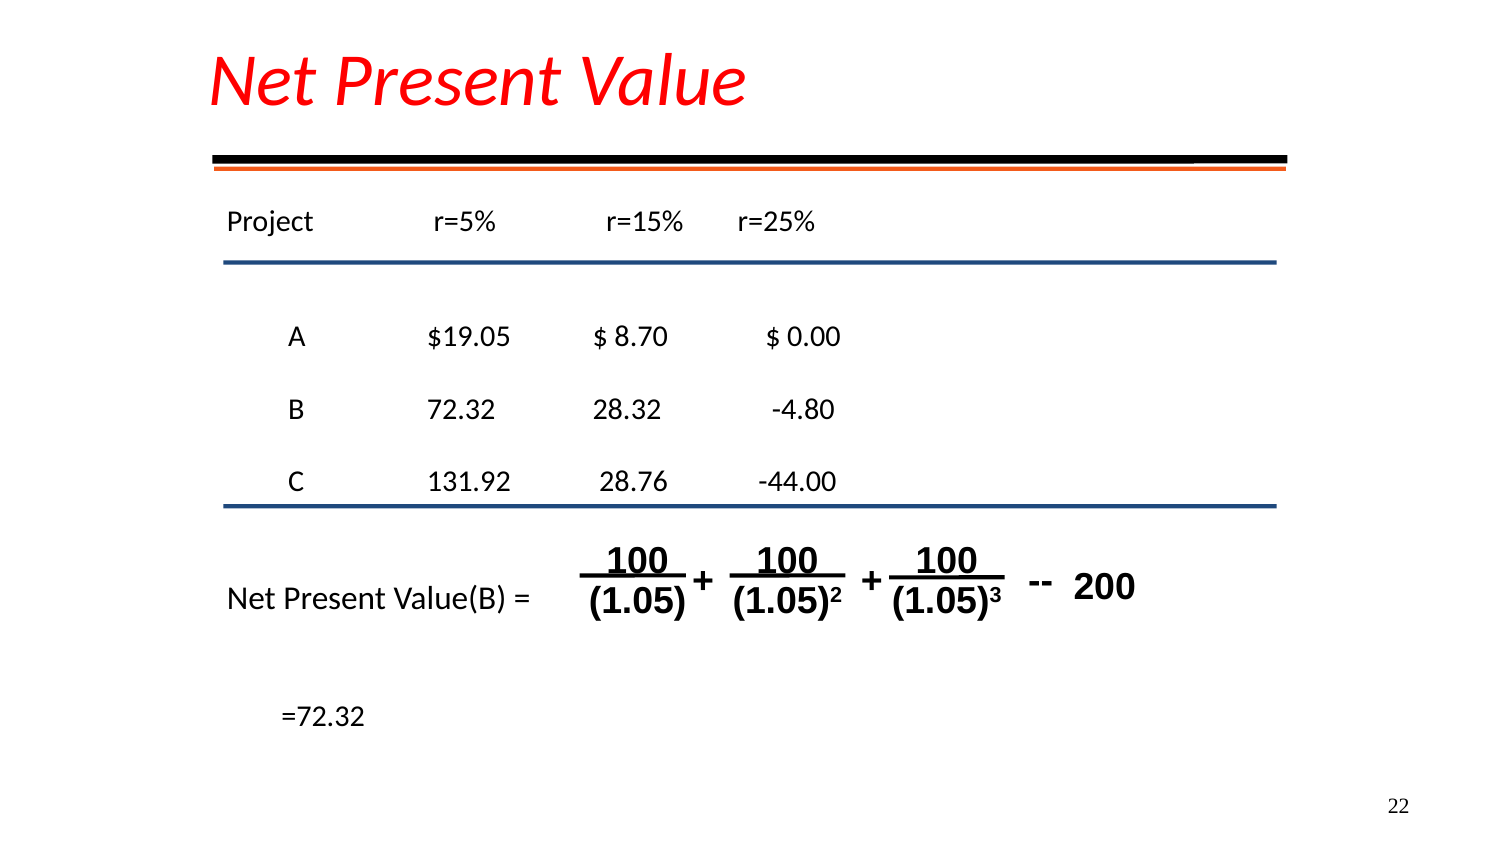

# Net Present Value

Project	 r=5%	     r=15%        r=25%

	 A	$19.05	   $ 8.70	       $ 0.00

	 B	72.32	   28.32	        -4.80

	 C	131.92	    28.76	      -44.00

Net Present Value(B) =

			=72.32

100
(1.05)
100
(1.05)2
100
(1.05)3
+
+
--
200

22